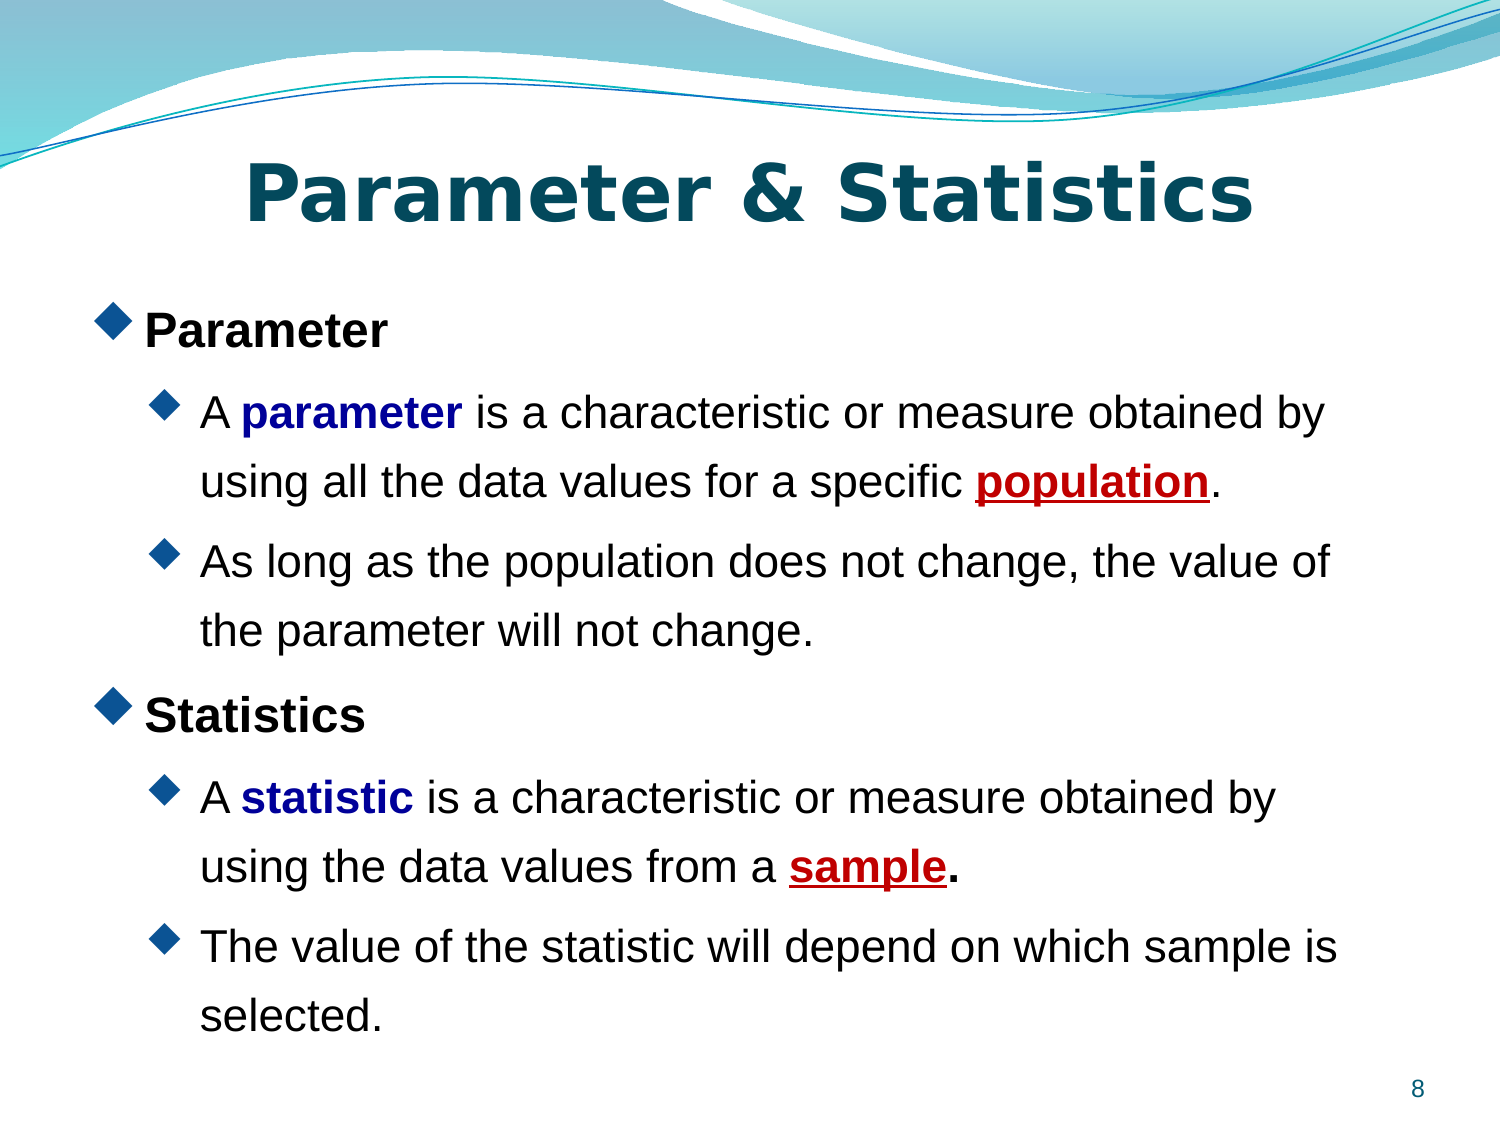

# Parameter & Statistics
Parameter
A parameter is a characteristic or measure obtained by using all the data values for a specific population.
As long as the population does not change, the value of the parameter will not change.
Statistics
A statistic is a characteristic or measure obtained by using the data values from a sample.
The value of the statistic will depend on which sample is selected.
8